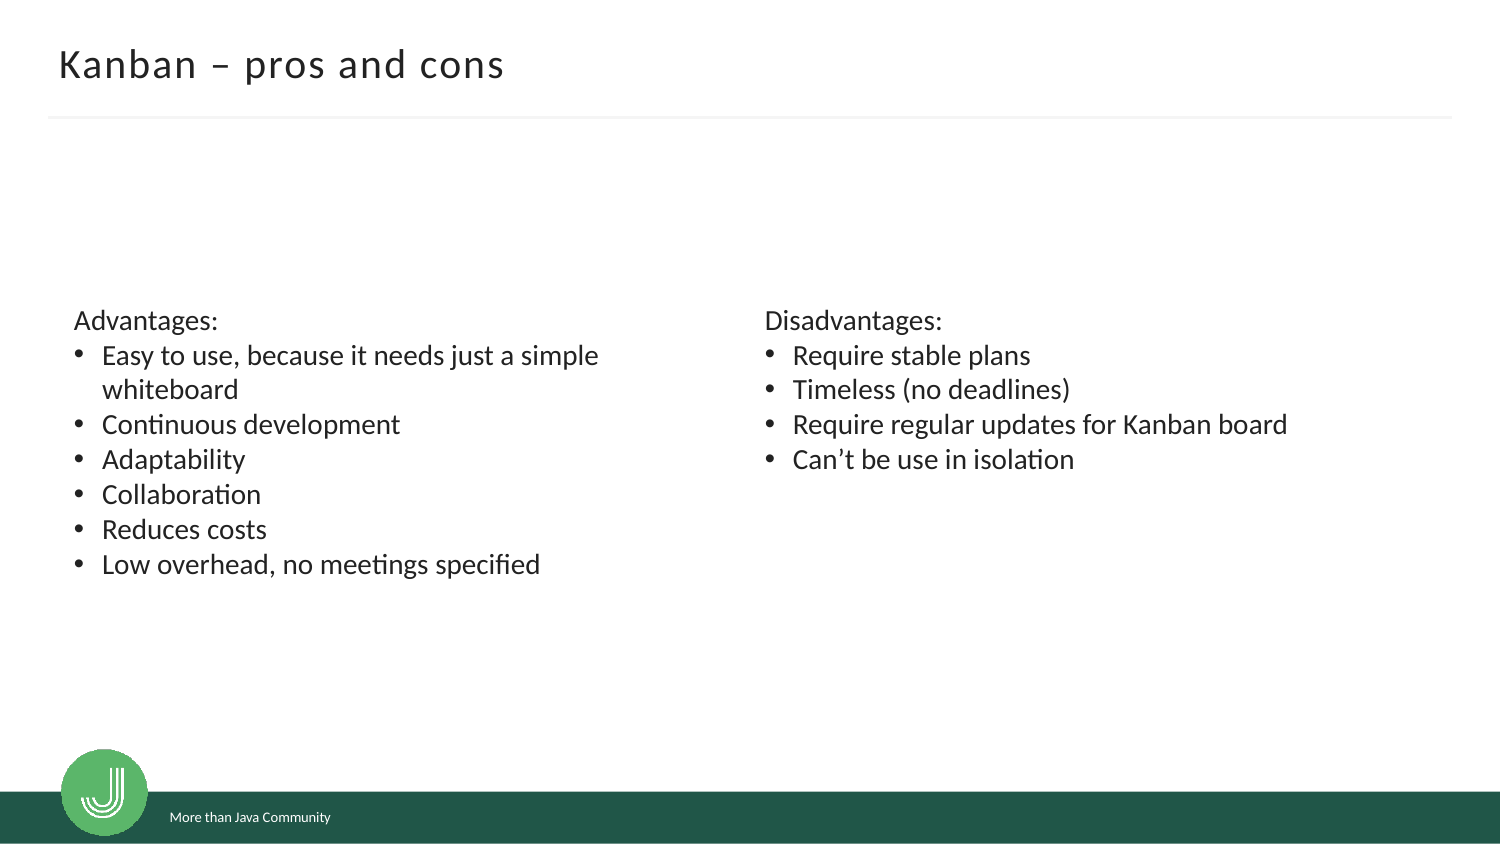

# Kanban – pros and cons
Advantages:
Easy to use, because it needs just a simple whiteboard
Continuous development
Adaptability
Collaboration
Reduces costs
Low overhead, no meetings specified

Disadvantages:
Require stable plans
Timeless (no deadlines)
Require regular updates for Kanban board
Can’t be use in isolation